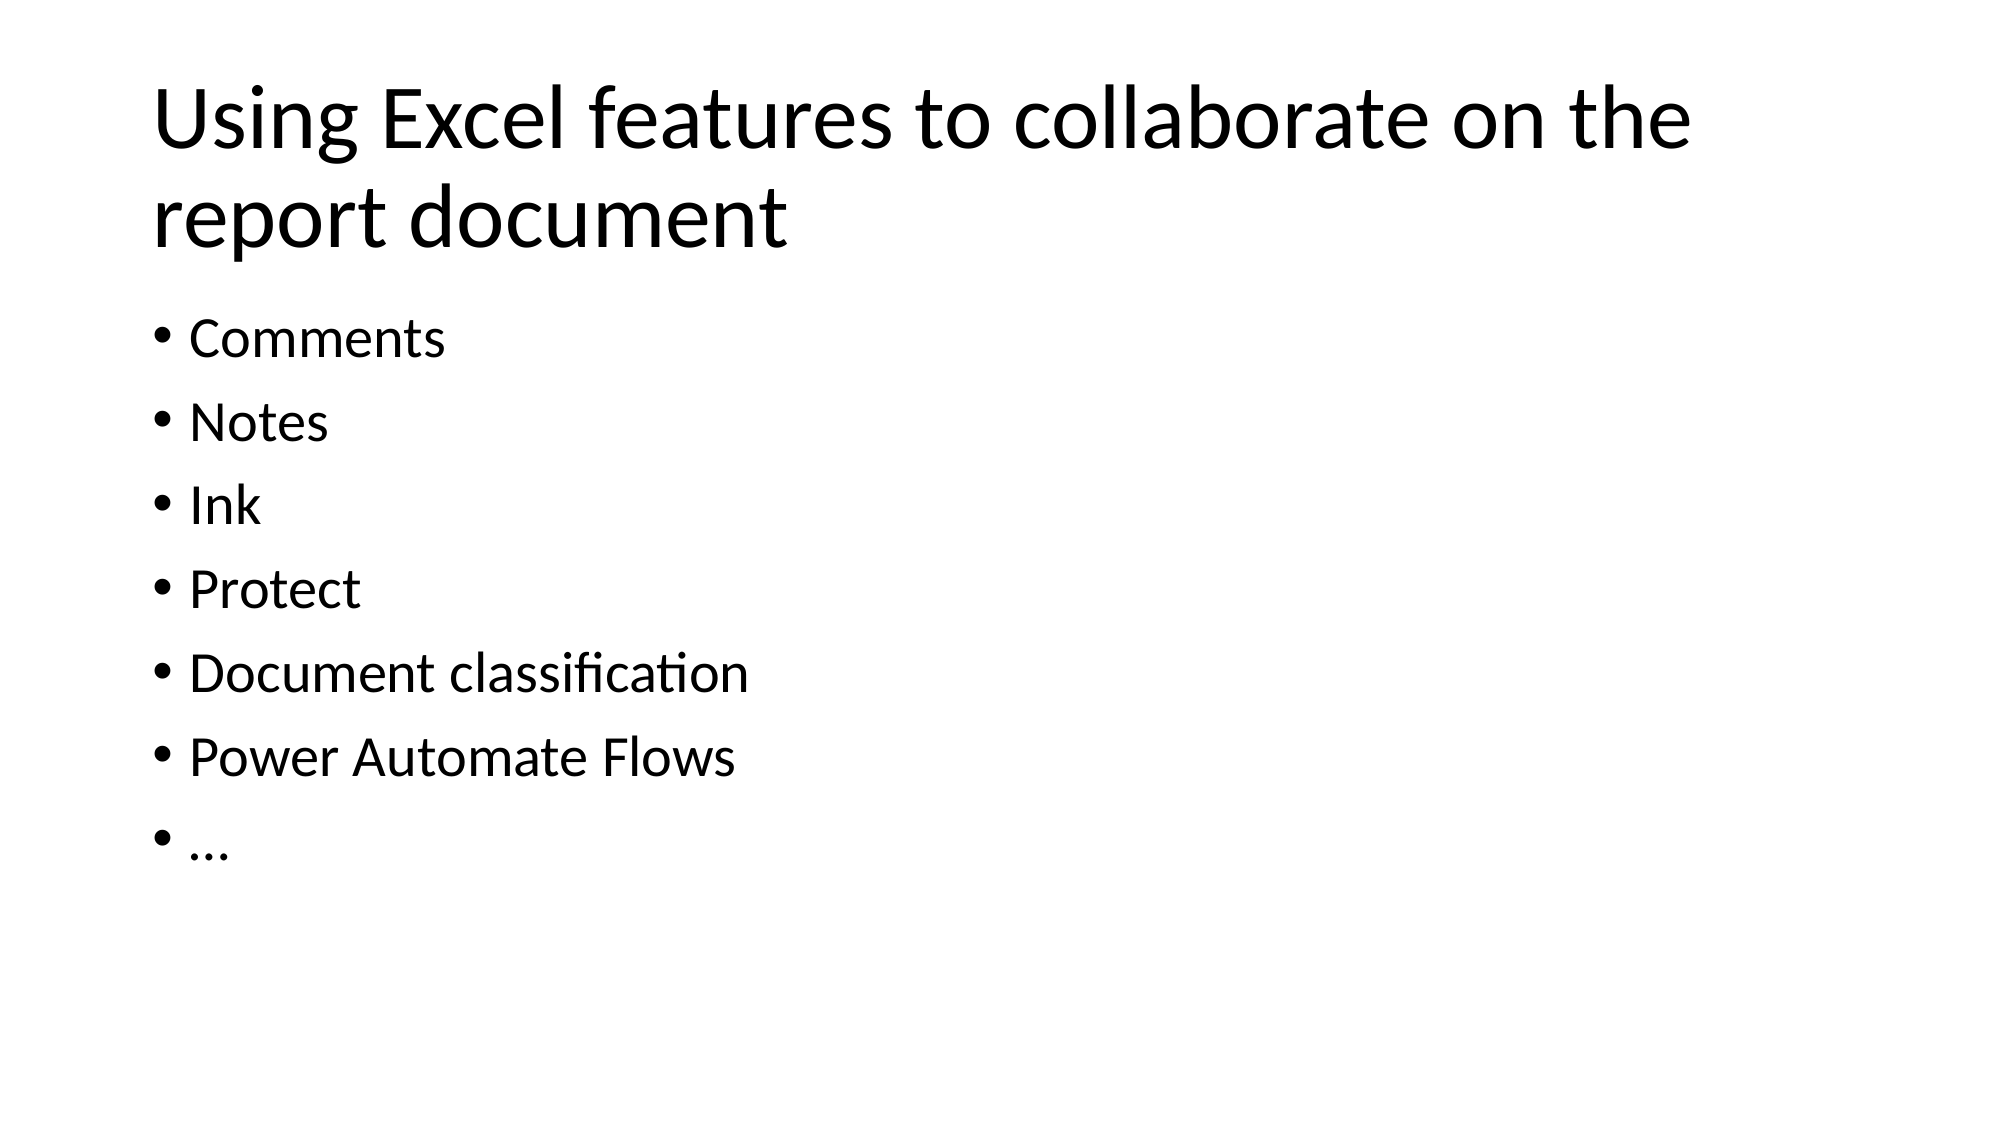

# Using Excel features to collaborate on the report document
Comments
Notes
Ink
Protect
Document classification
Power Automate Flows
…